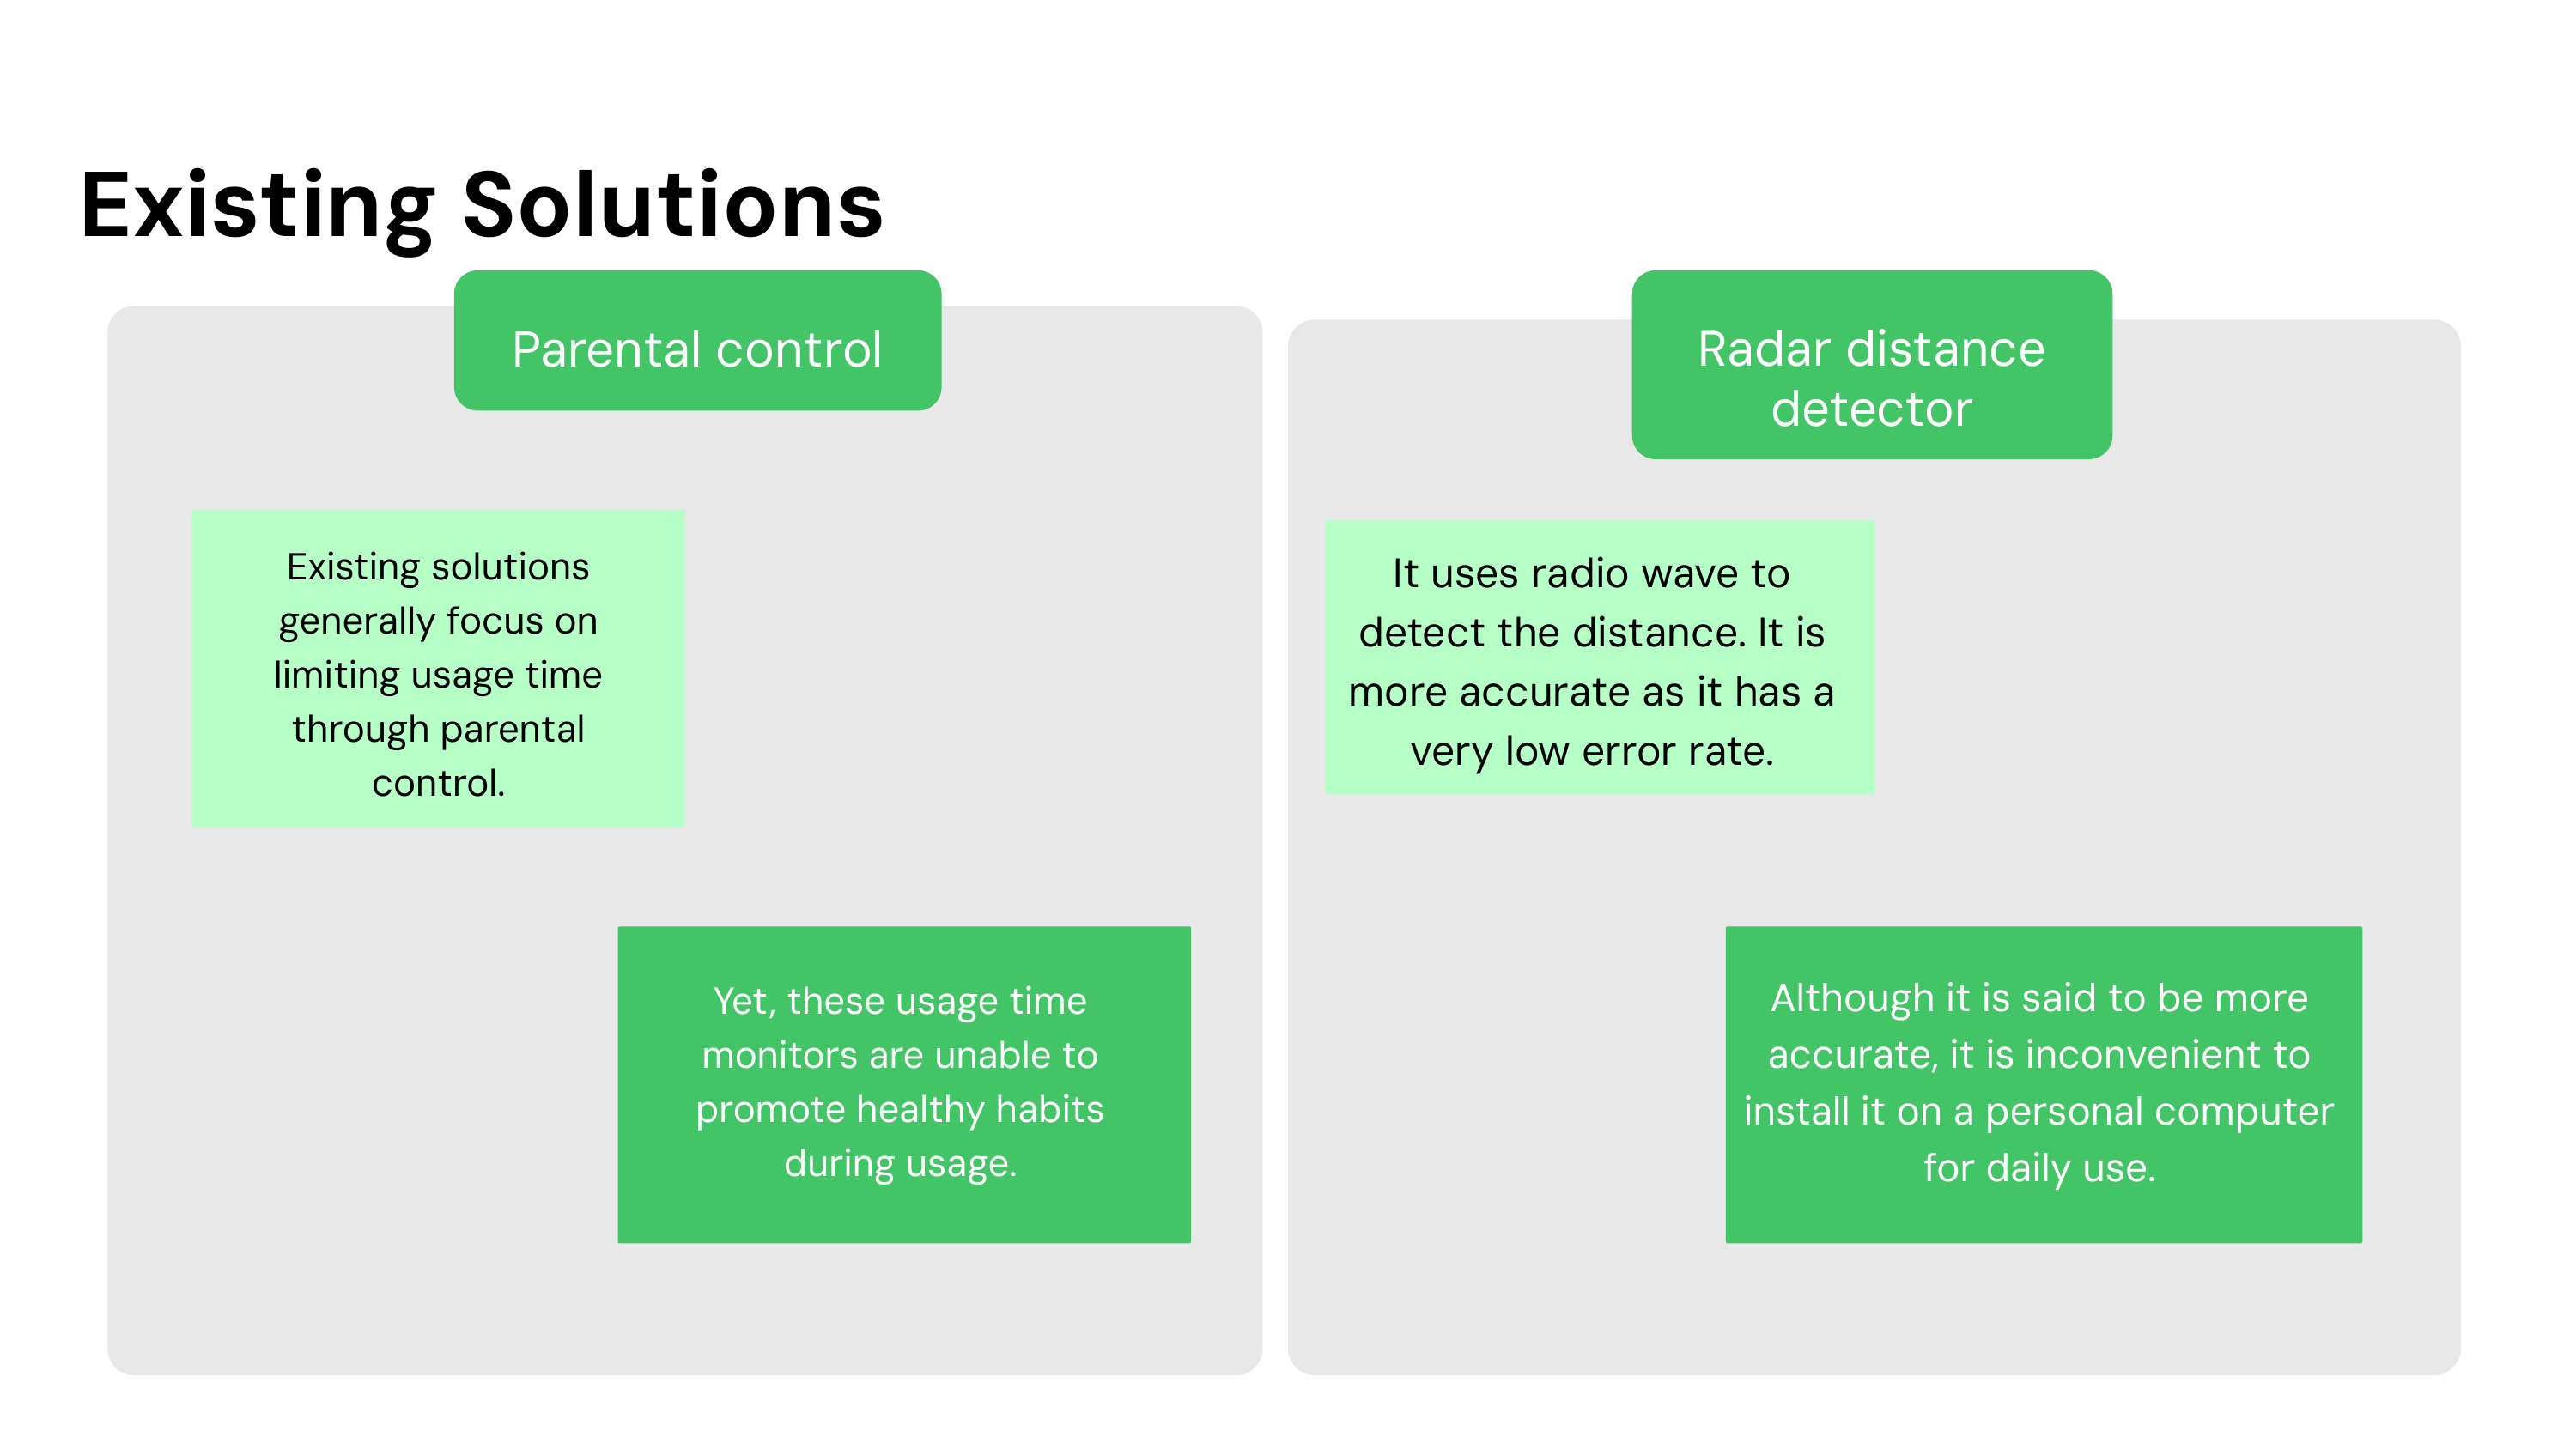

Existing Solutions

Parental control

Radar distance detector

Existing solutions generally focus on limiting usage time through parental control.

It uses radio wave to detect the distance. It is more accurate as it has a very low error rate.

Yet, these usage time monitors are unable to promote healthy habits during usage.

Although it is said to be more accurate, it is inconvenient to install it on a personal computer for daily use.